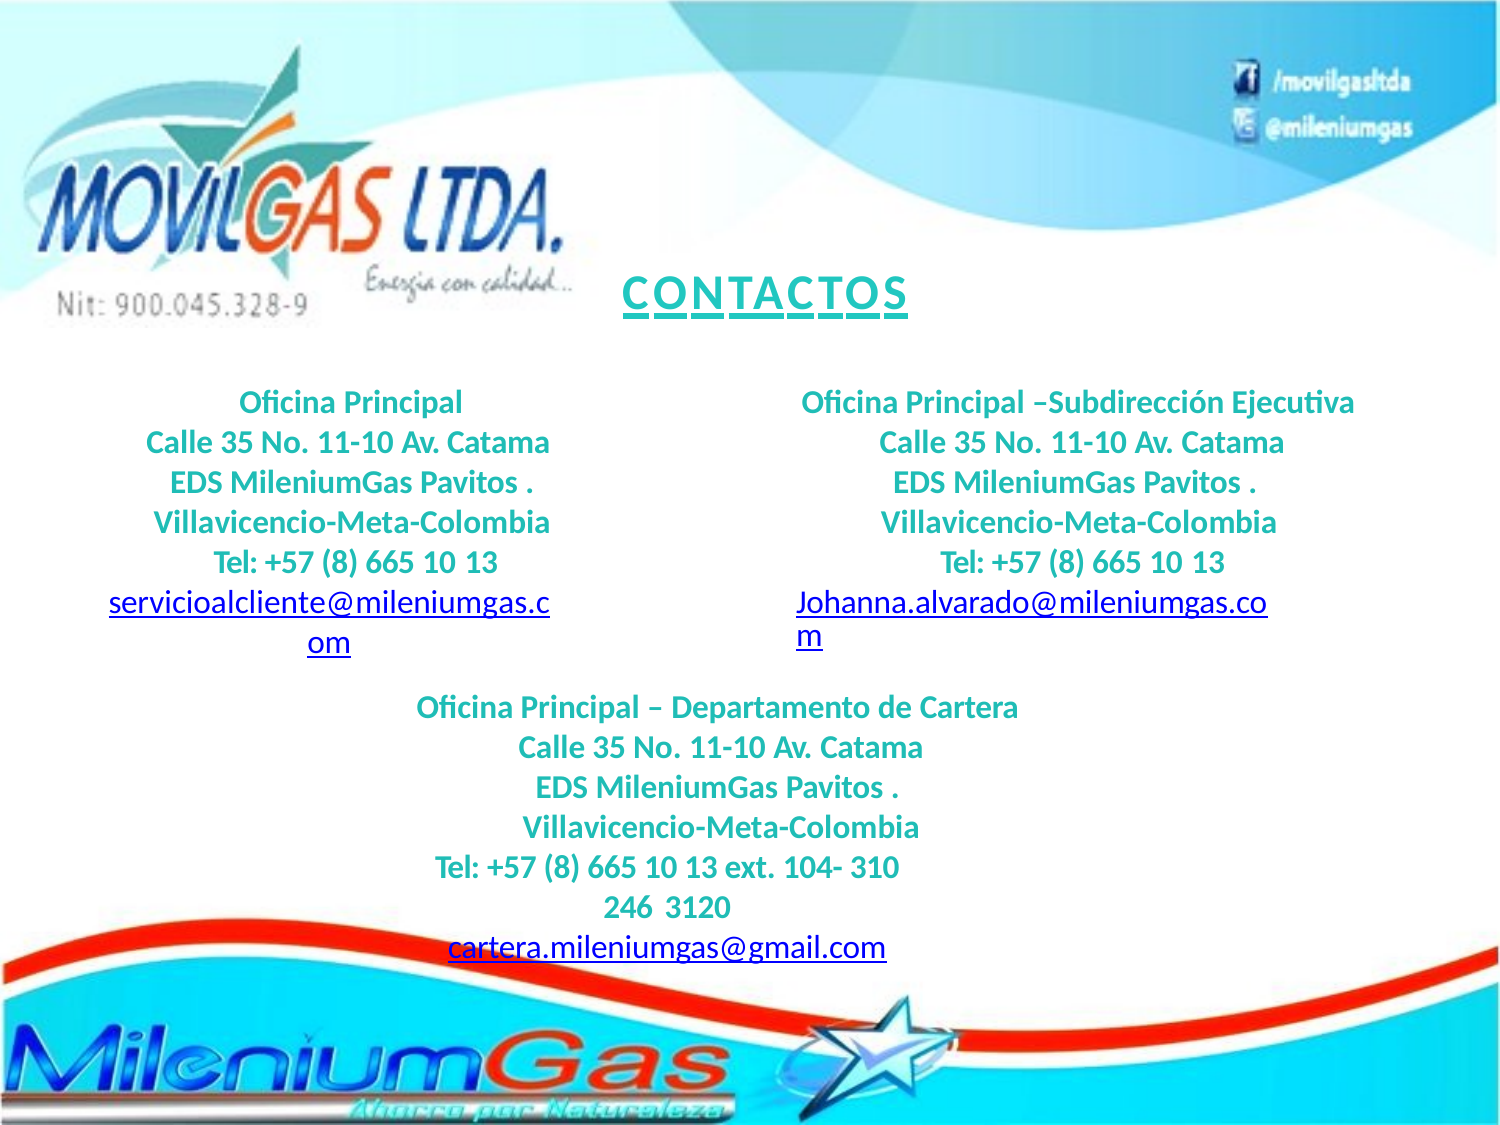

# CONTACTOS
Oficina Principal
Calle 35 No. 11-10 Av. Catama  EDS MileniumGas Pavitos .
Villavicencio-Meta-Colombia  Tel: +57 (8) 665 10 13
servicioalcliente@mileniumgas.com
Oficina Principal –Subdirección Ejecutiva  Calle 35 No. 11-10 Av. Catama
EDS MileniumGas Pavitos .  Villavicencio-Meta-Colombia  Tel: +57 (8) 665 10 13
Johanna.alvarado@mileniumgas.com
Oficina Principal – Departamento de Cartera  Calle 35 No. 11-10 Av. Catama
EDS MileniumGas Pavitos .  Villavicencio-Meta-Colombia
Tel: +57 (8) 665 10 13 ext. 104- 310 246 3120
cartera.mileniumgas@gmail.com